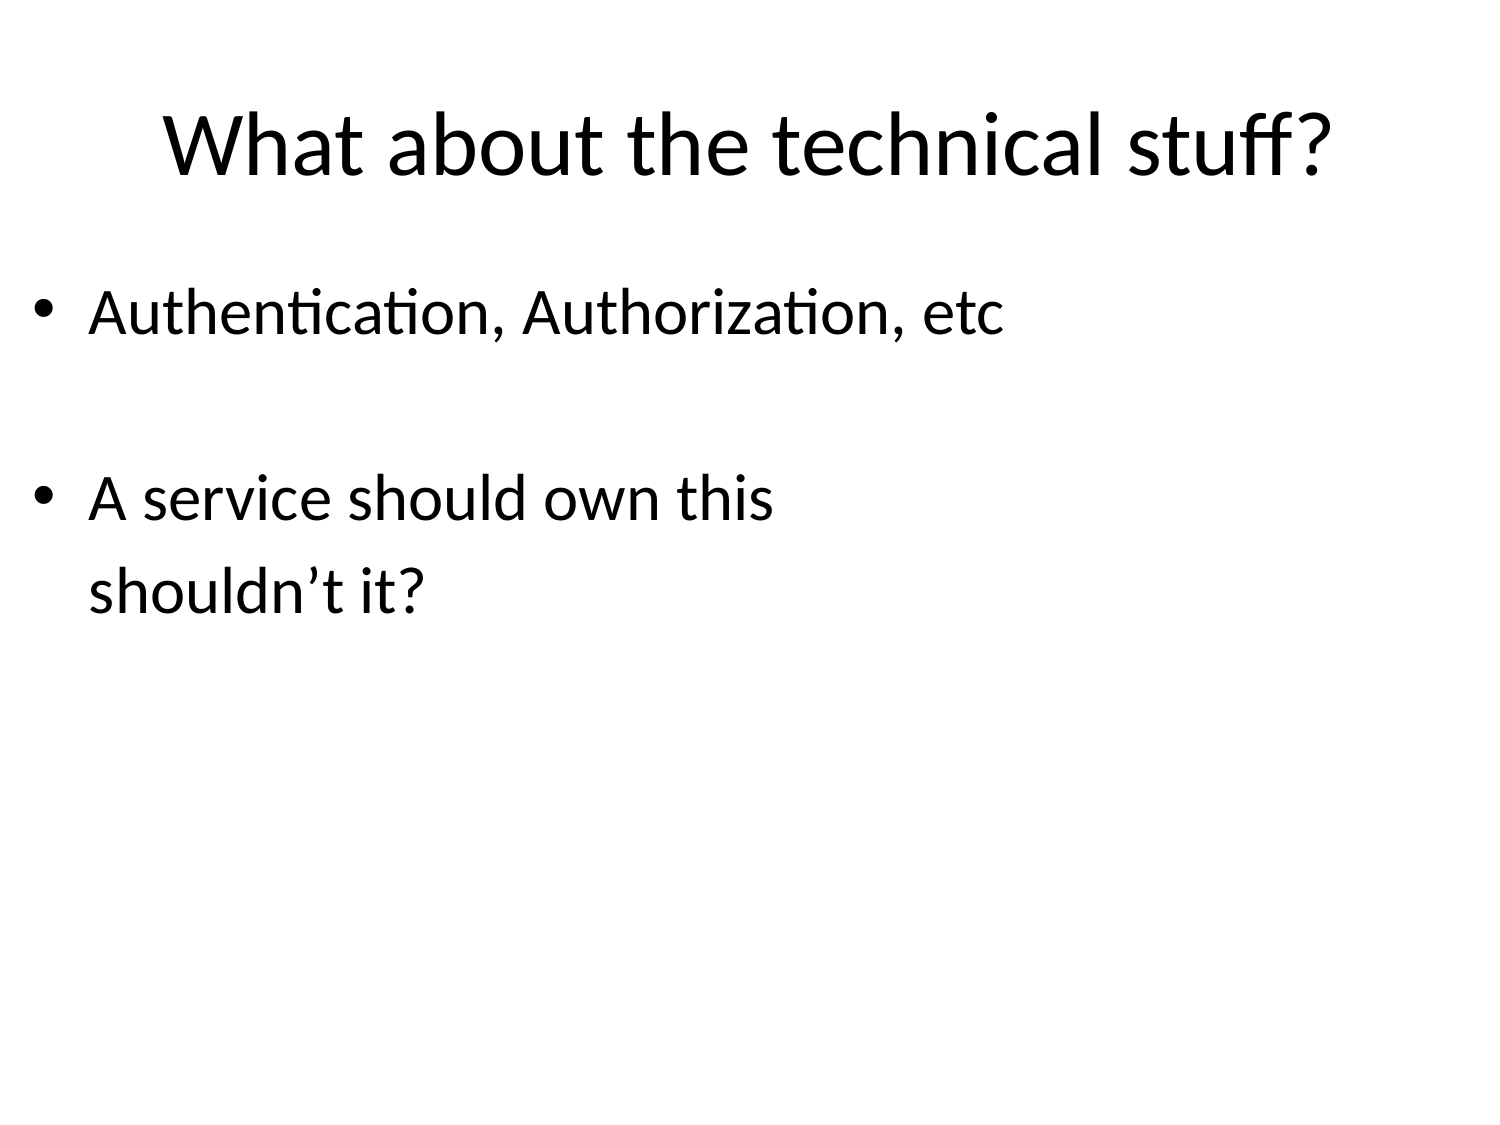

# What about the technical stuff?
Authentication, Authorization, etc

A service should own this
	shouldn’t it?